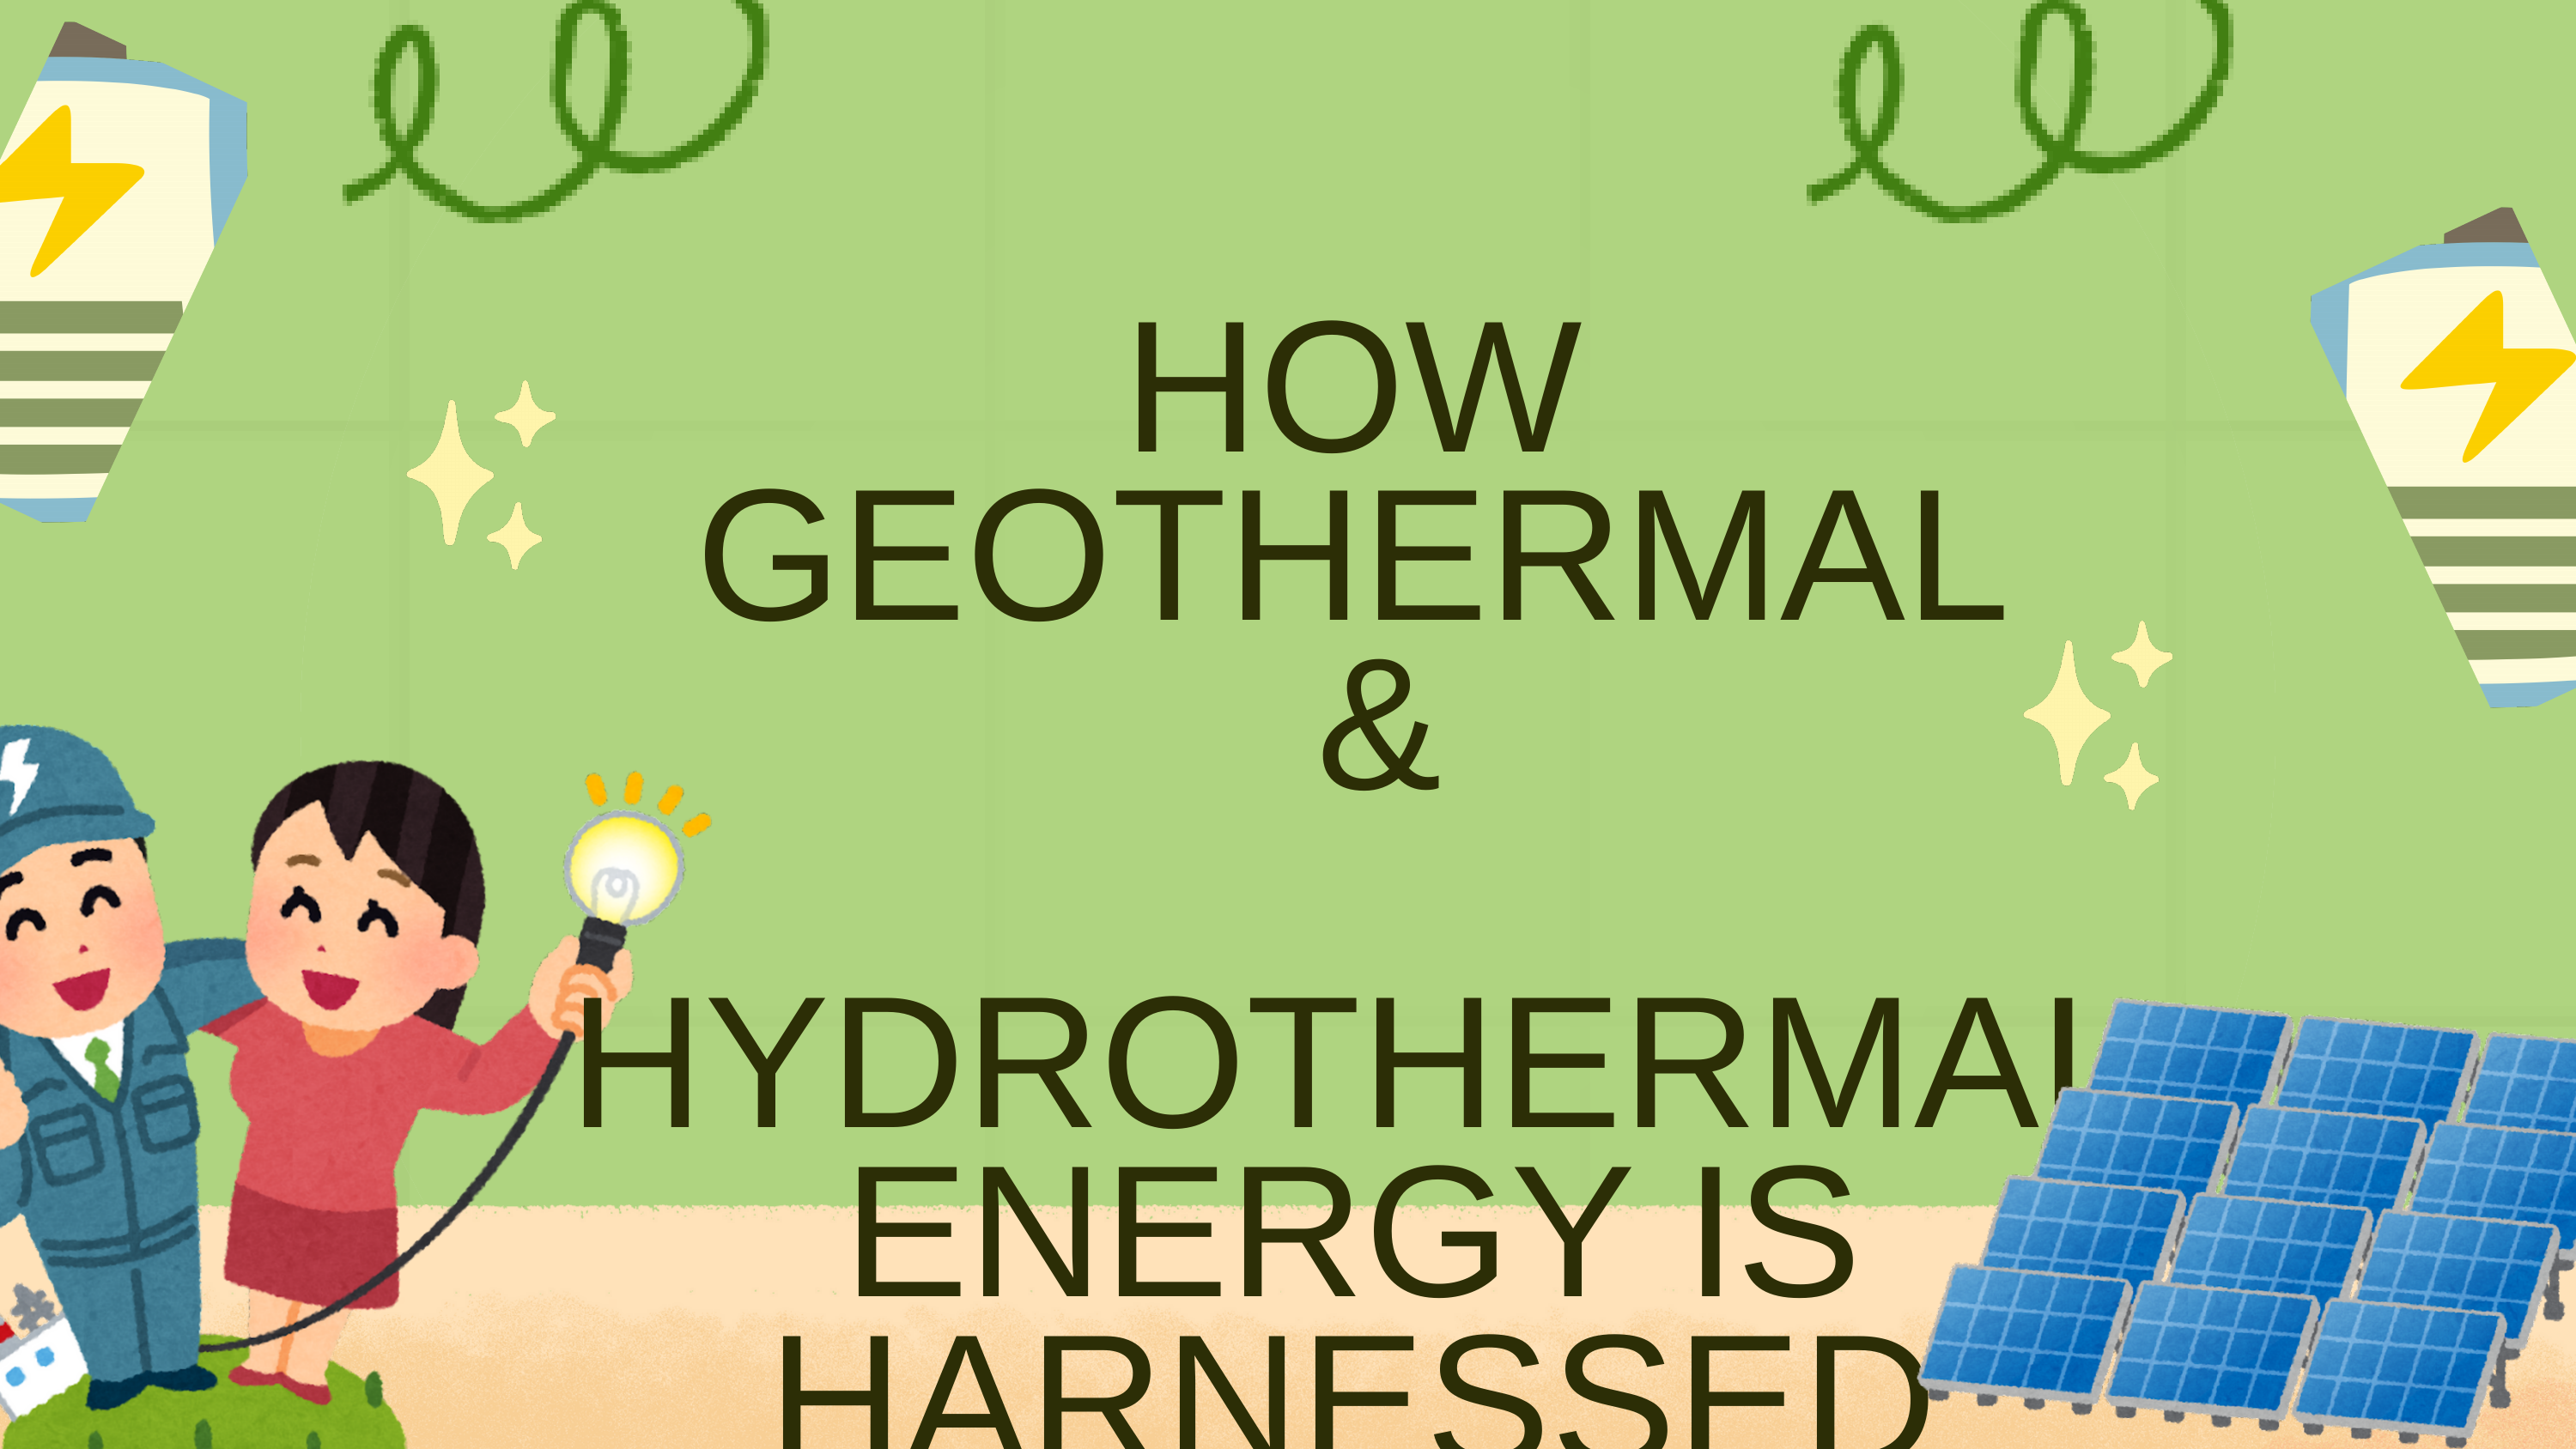

HOW GEOTHERMAL
 &
 HYDROTHERMAL ENERGY IS HARNESSED